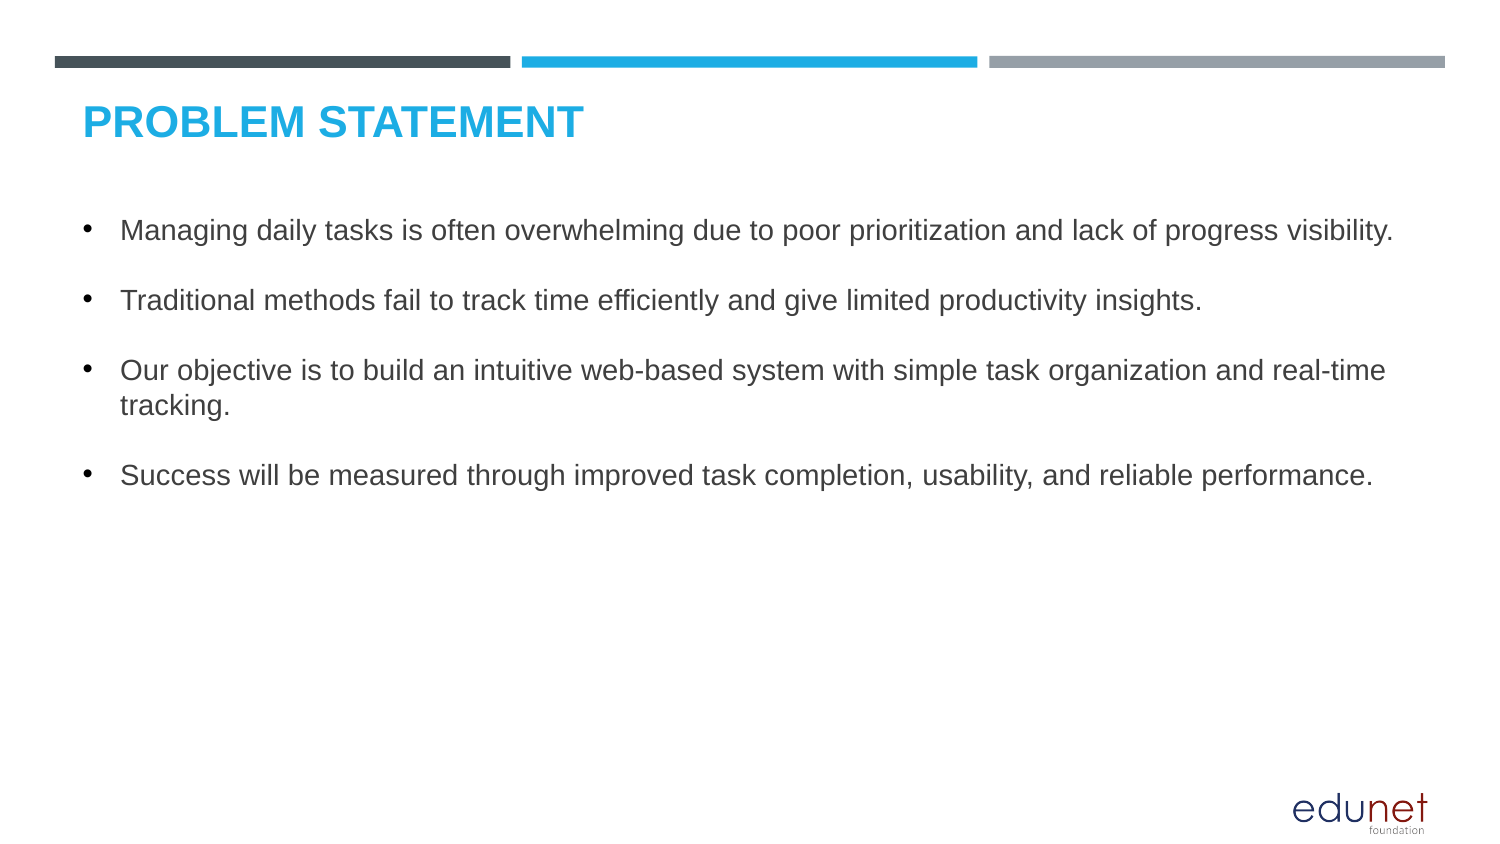

# PROBLEM STATEMENT
Managing daily tasks is often overwhelming due to poor prioritization and lack of progress visibility.

Traditional methods fail to track time efficiently and give limited productivity insights.

Our objective is to build an intuitive web-based system with simple task organization and real-time tracking.

Success will be measured through improved task completion, usability, and reliable performance.